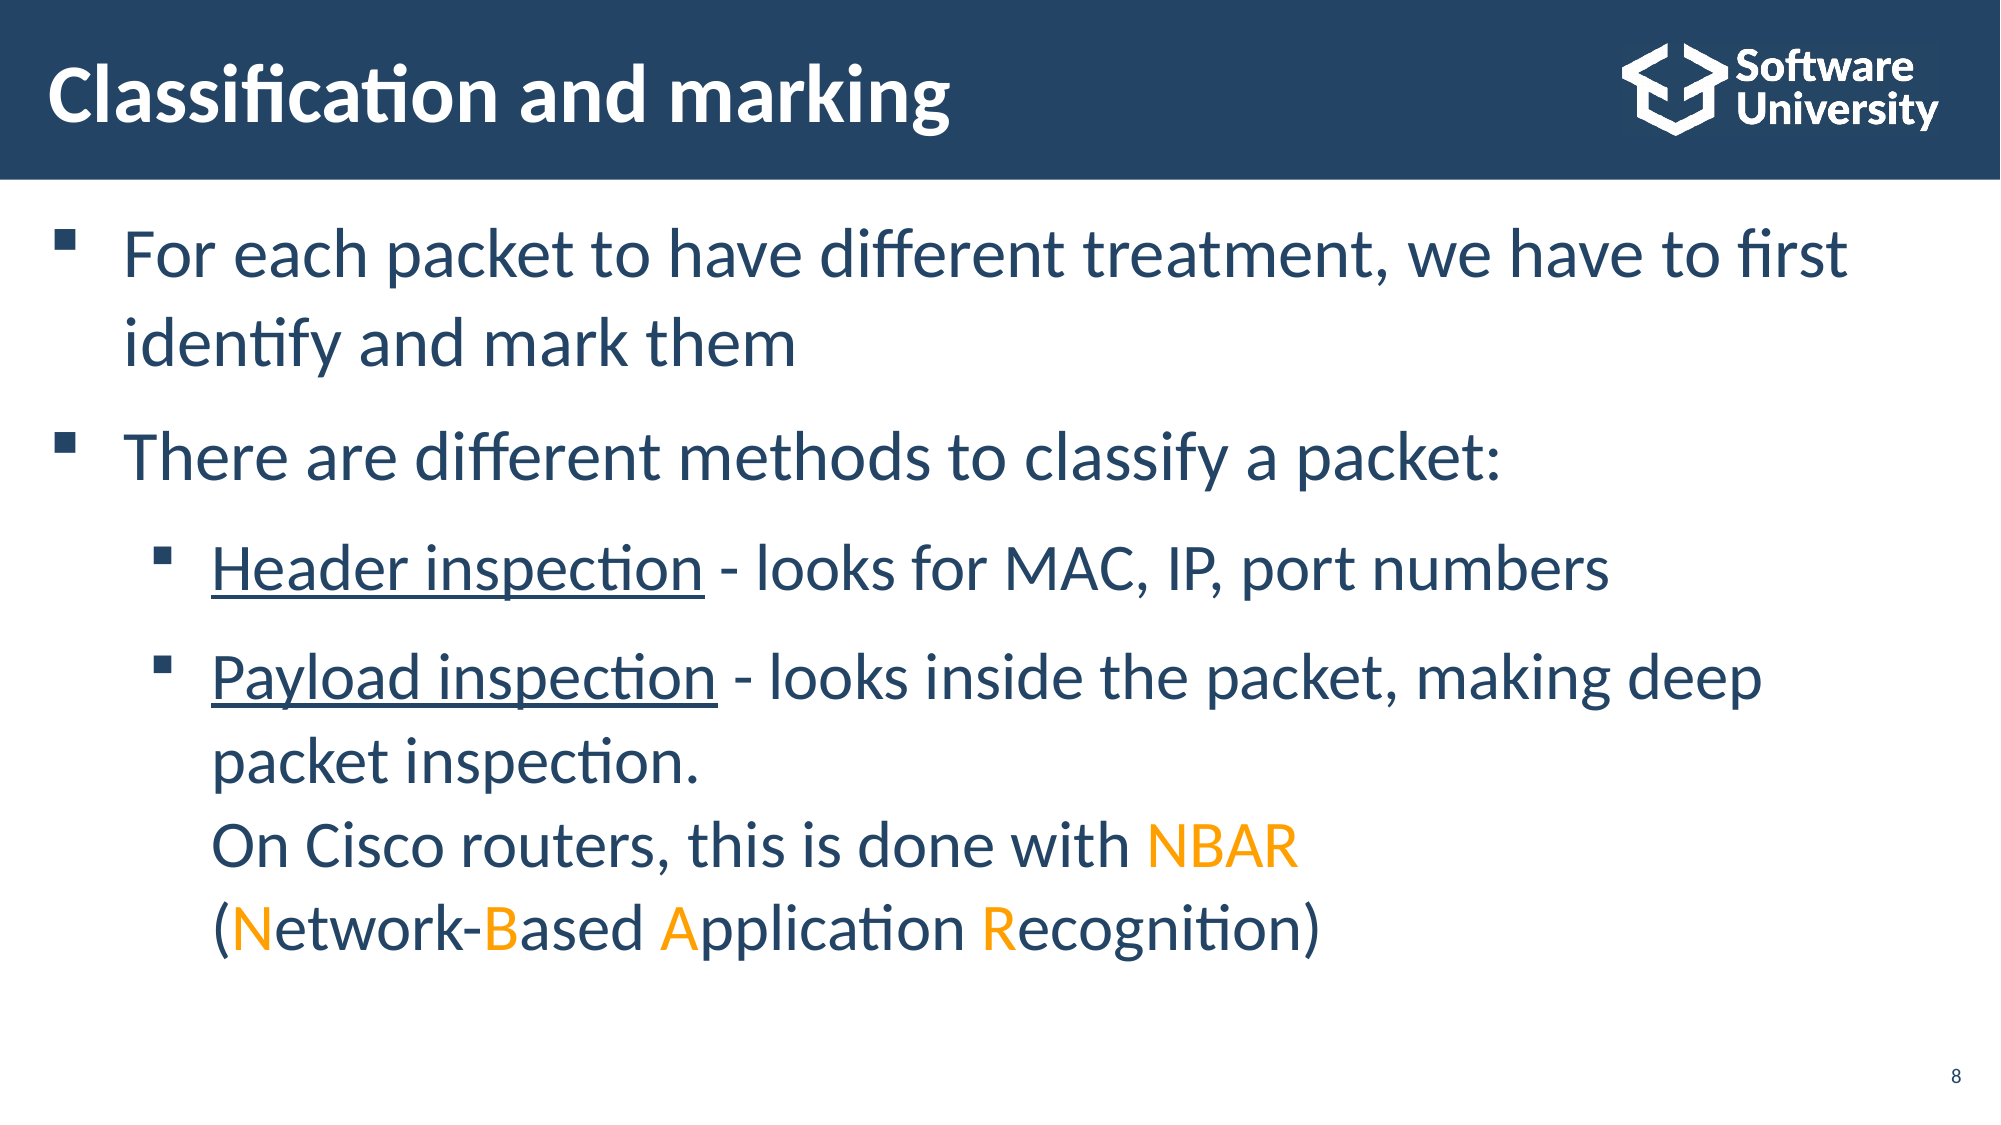

# Classification and marking
For each packet to have different treatment, we have to first
identify and mark them
There are different methods to classify a packet:
Header inspection - looks for MAC, IP, port numbers
Payload inspection - looks inside the packet, making deep
packet inspection.
On Cisco routers, this is done with NBAR
(Network-Based Application Recognition)

8